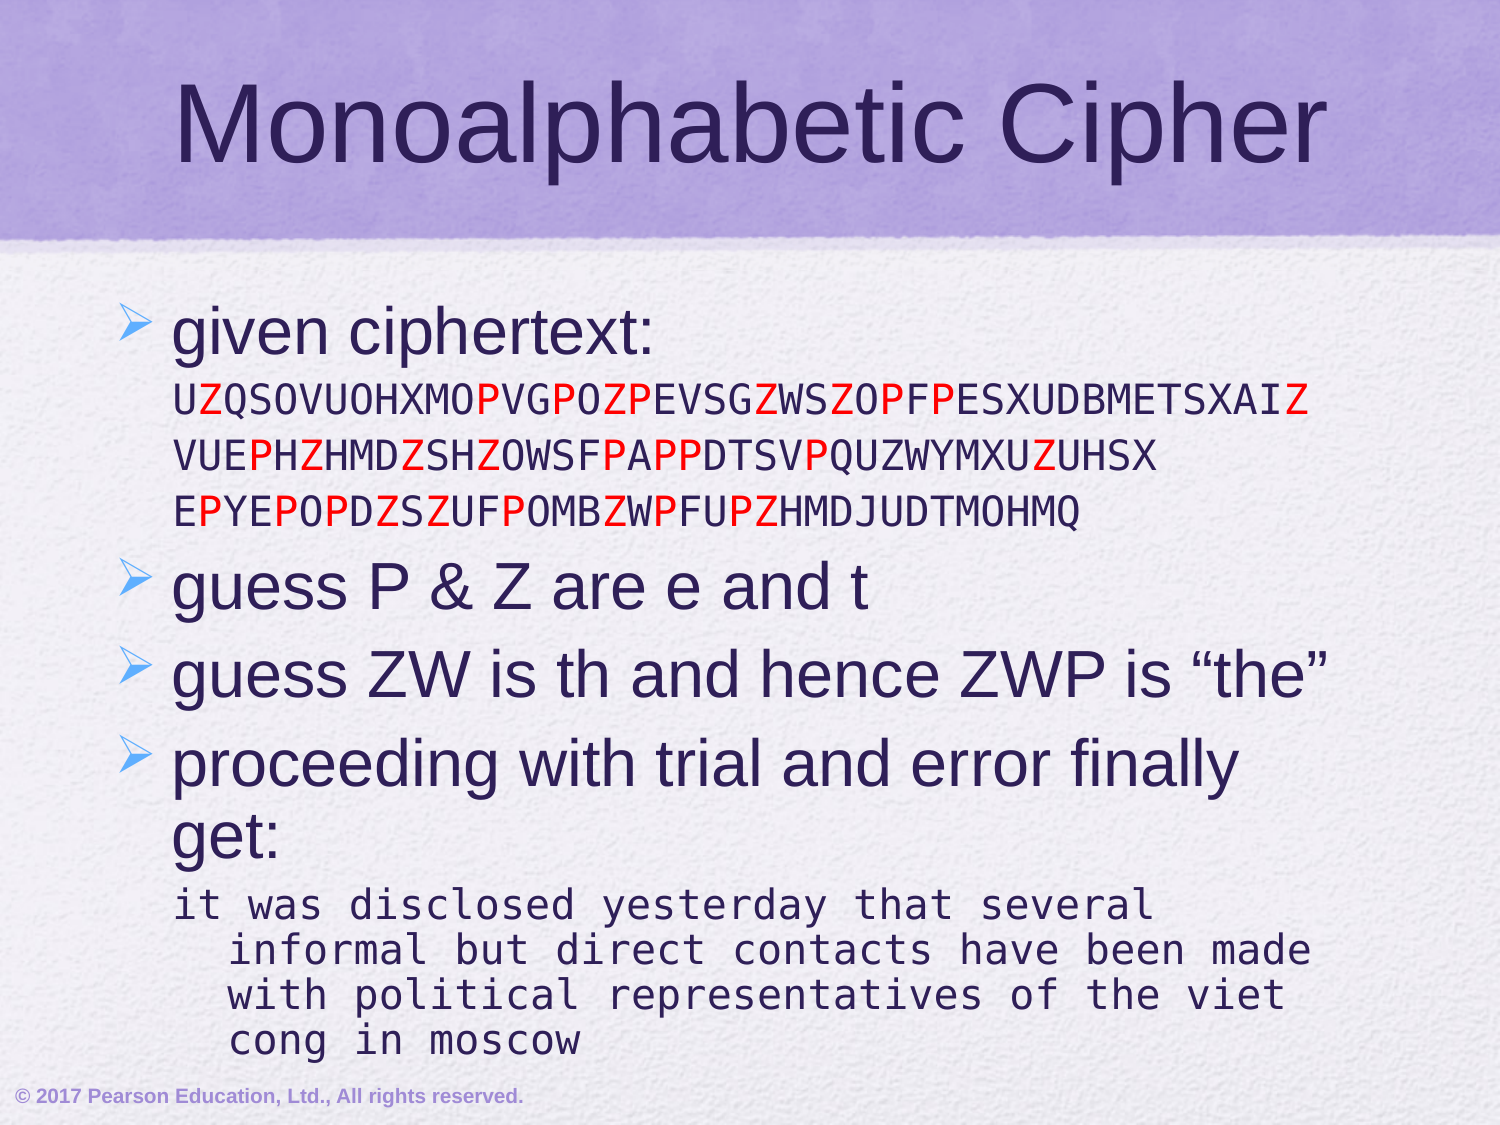

# Monoalphabetic Cipher
given ciphertext:
UZQSOVUOHXMOPVGPOZPEVSGZWSZOPFPESXUDBMETSXAIZ
VUEPHZHMDZSHZOWSFPAPPDTSVPQUZWYMXUZUHSX
EPYEPOPDZSZUFPOMBZWPFUPZHMDJUDTMOHMQ
guess P & Z are e and t
guess ZW is th and hence ZWP is “the”
proceeding with trial and error finally get:
it was disclosed yesterday that several informal but direct contacts have been made with political representatives of the viet cong in moscow
© 2017 Pearson Education, Ltd., All rights reserved.